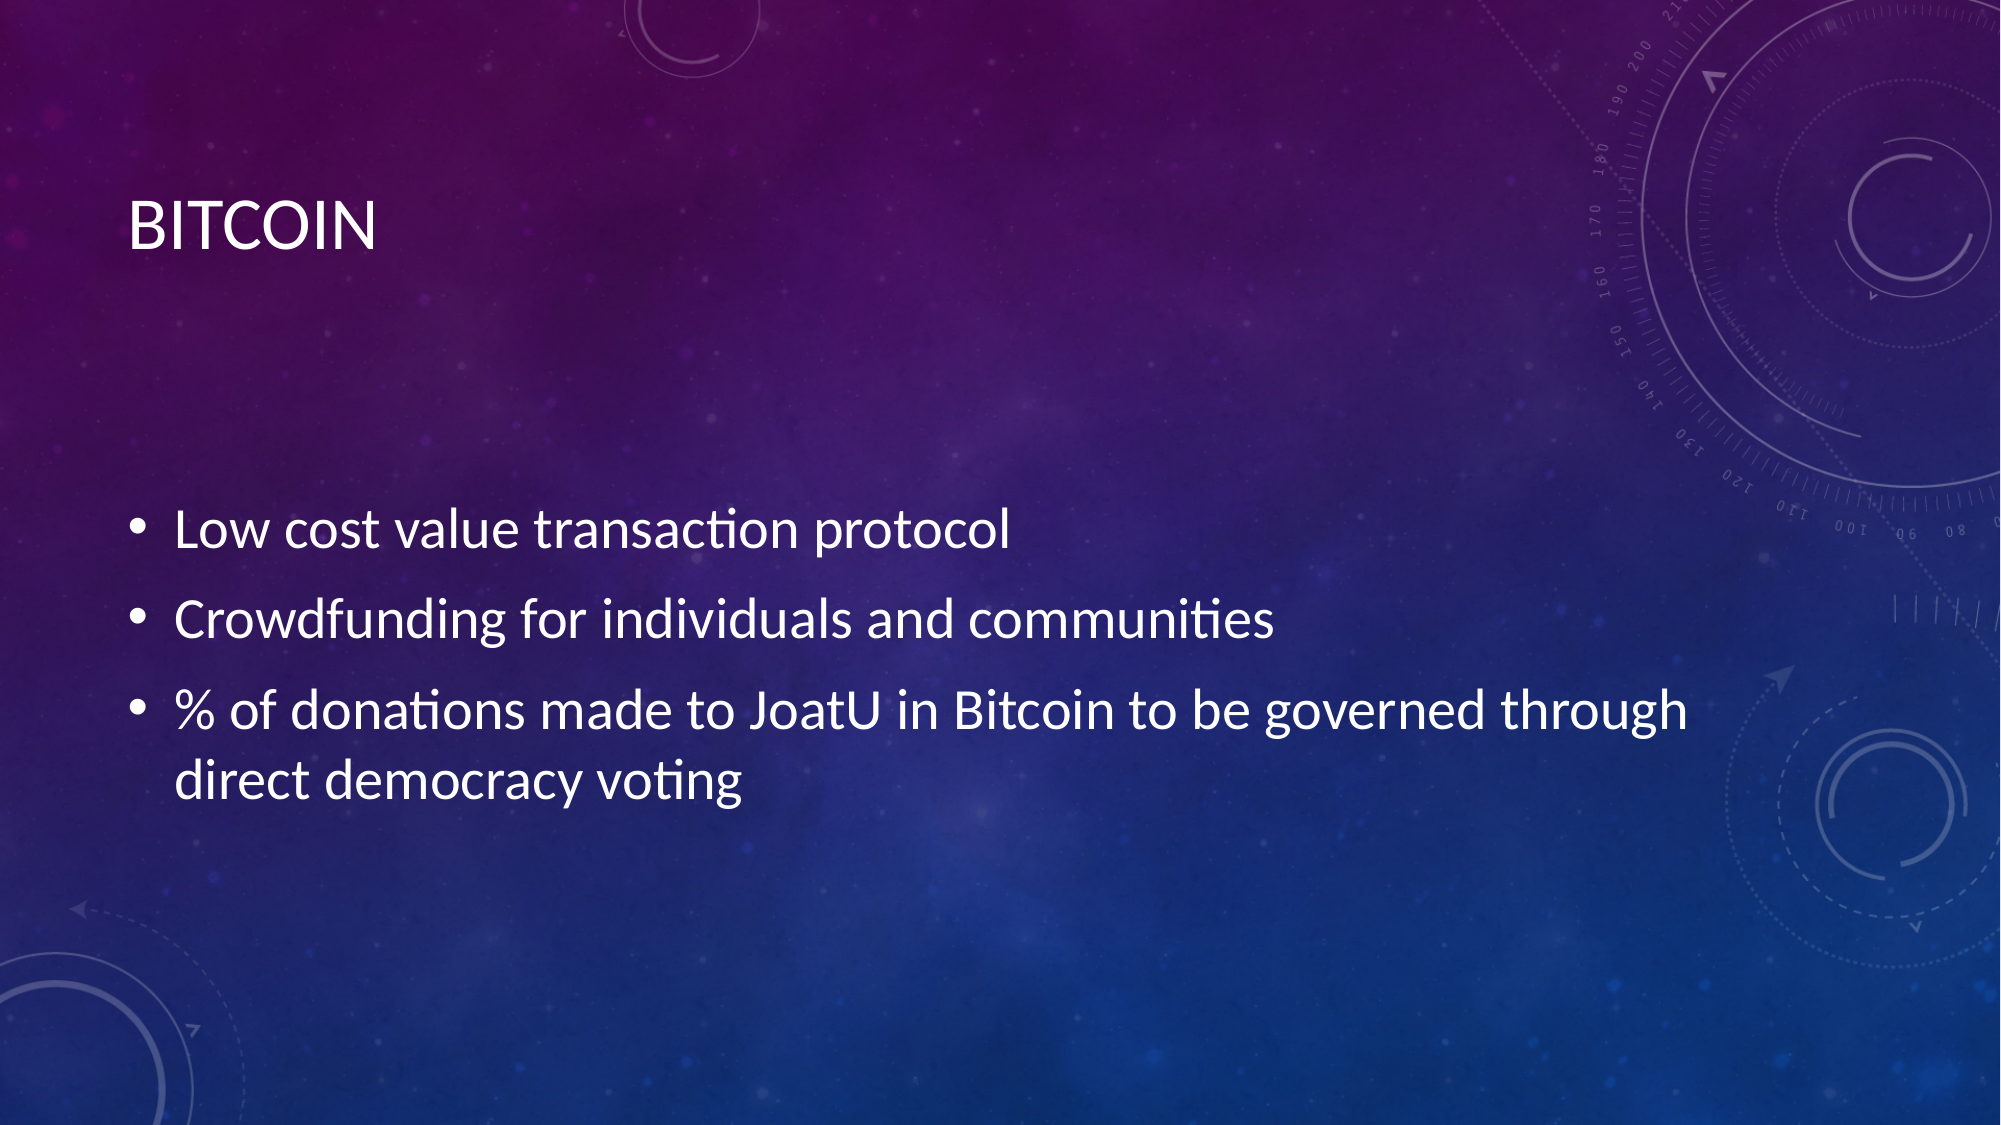

# Bitcoin
Low cost value transaction protocol
Crowdfunding for individuals and communities
% of donations made to JoatU in Bitcoin to be governed through direct democracy voting